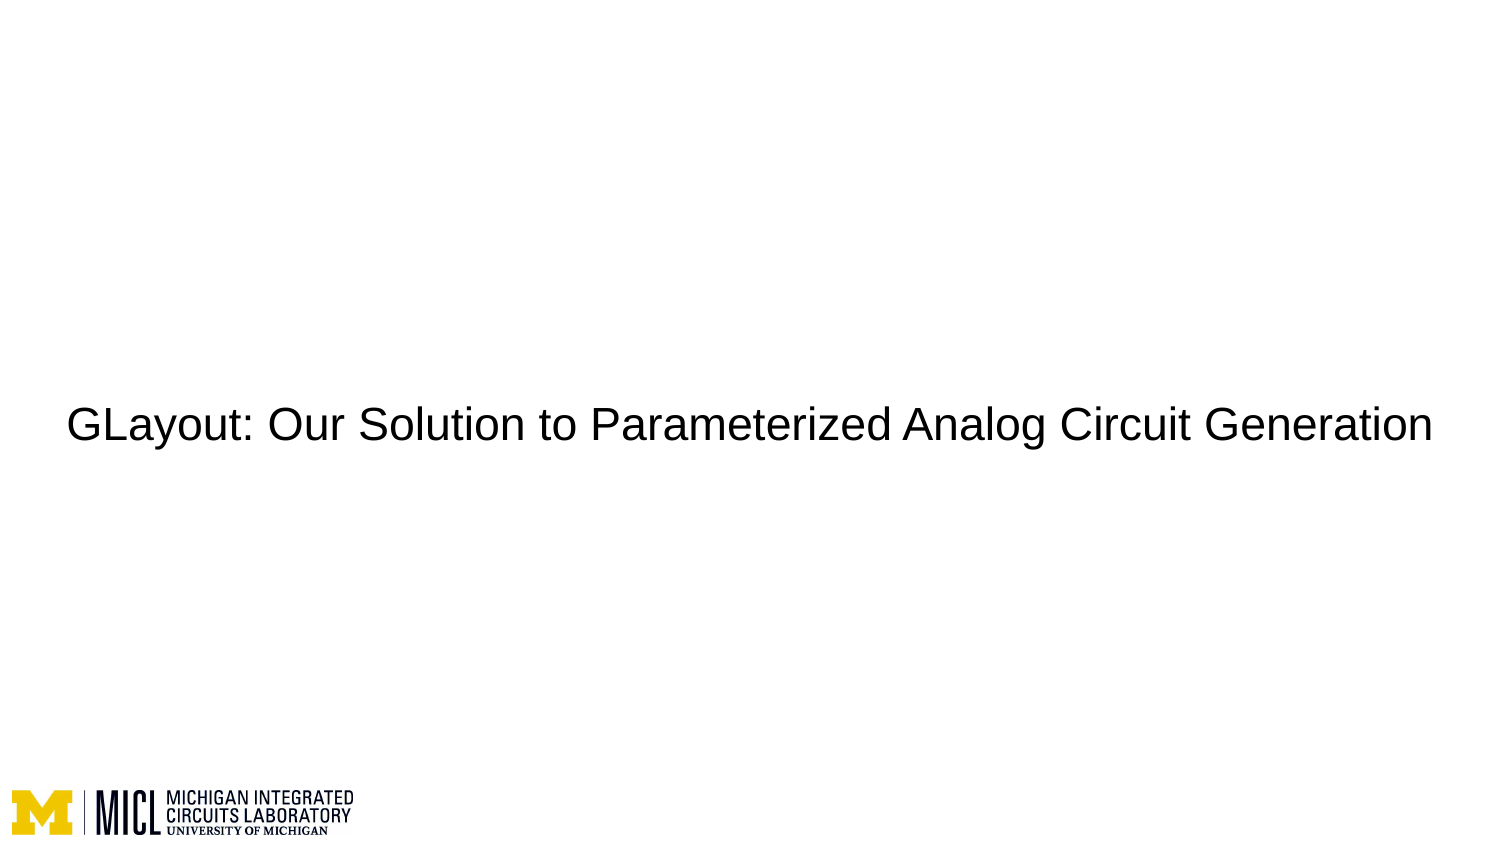

# GLayout: Our Solution to Parameterized Analog Circuit Generation